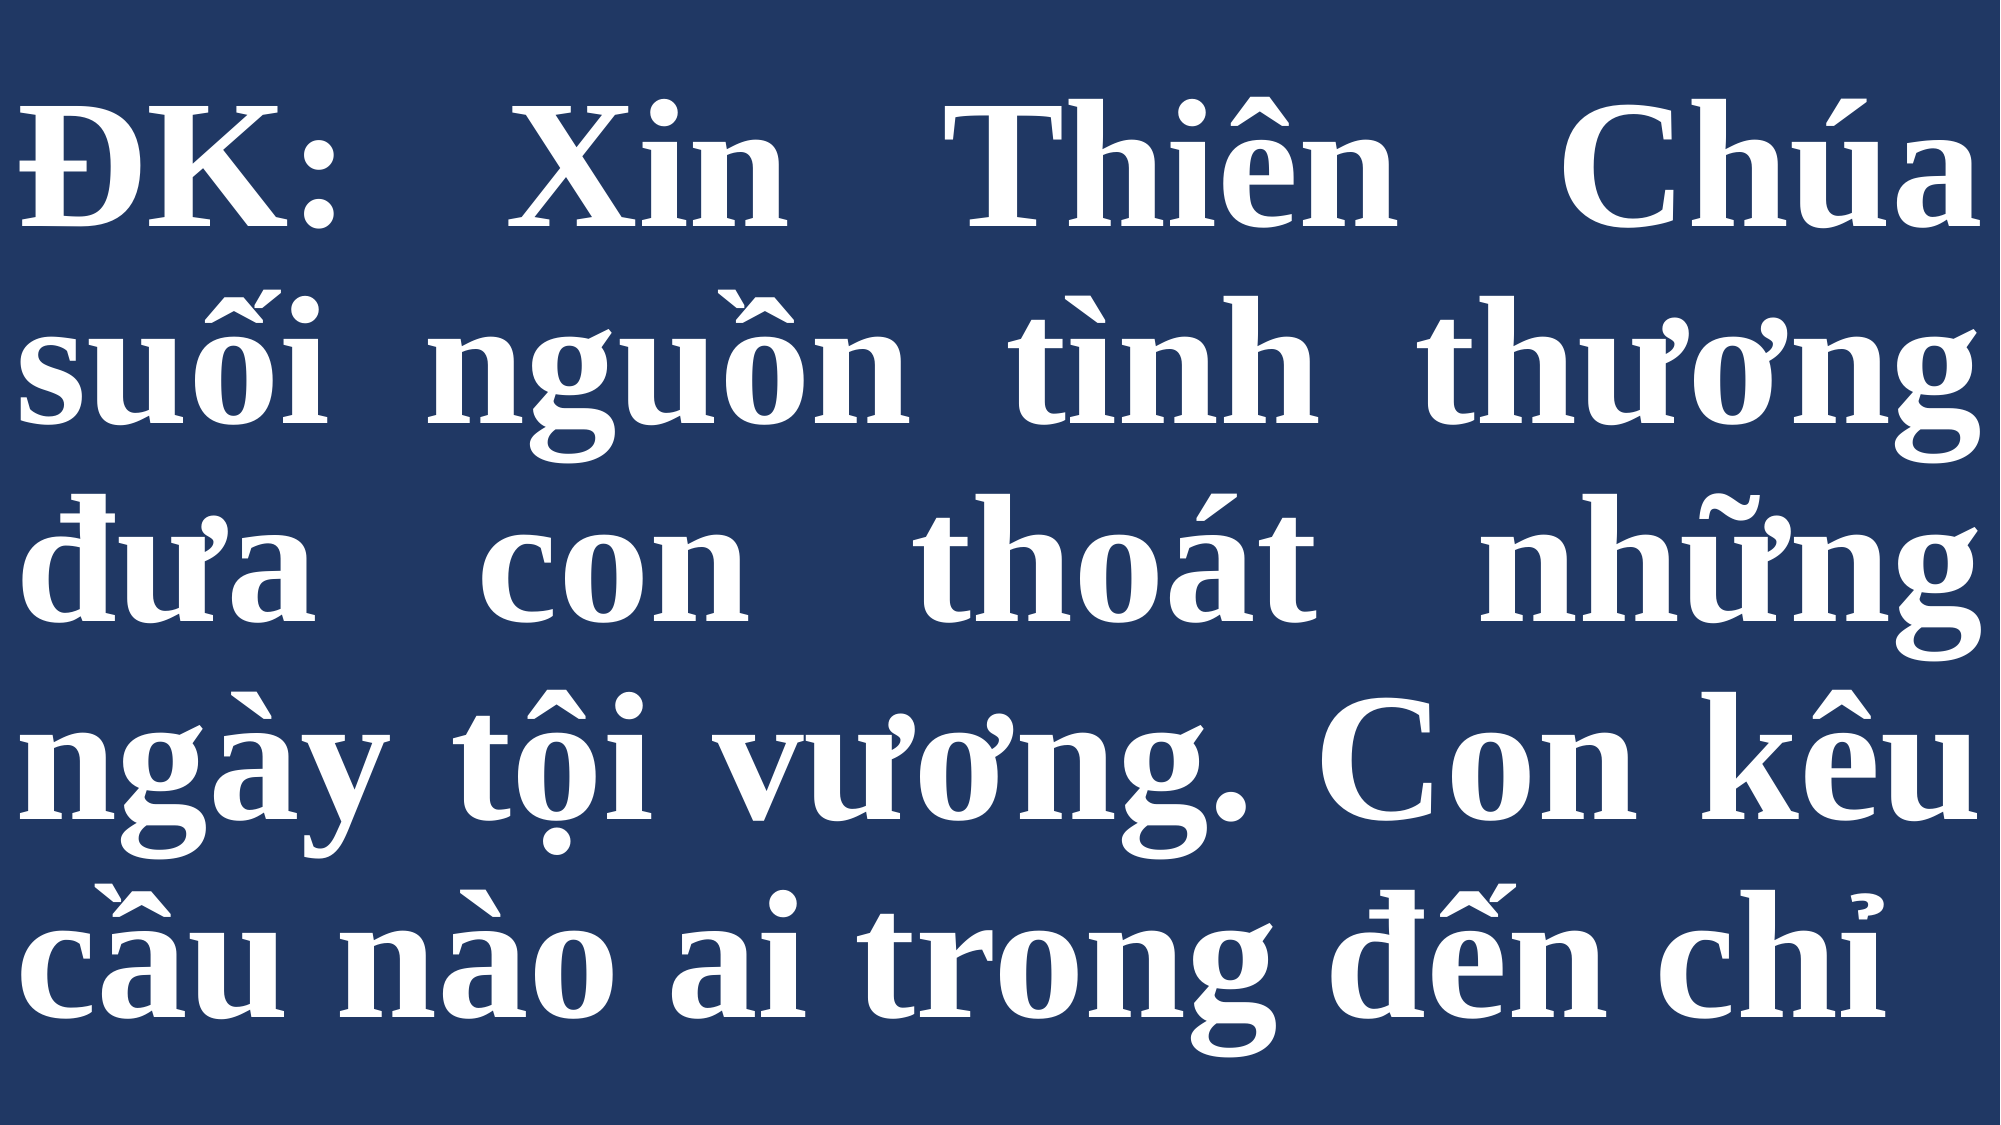

# ĐK: Xin Thiên Chúa suối nguồn tình thương đưa con thoát những ngày tội vương. Con kêu cầu nào ai trong đến chỉ